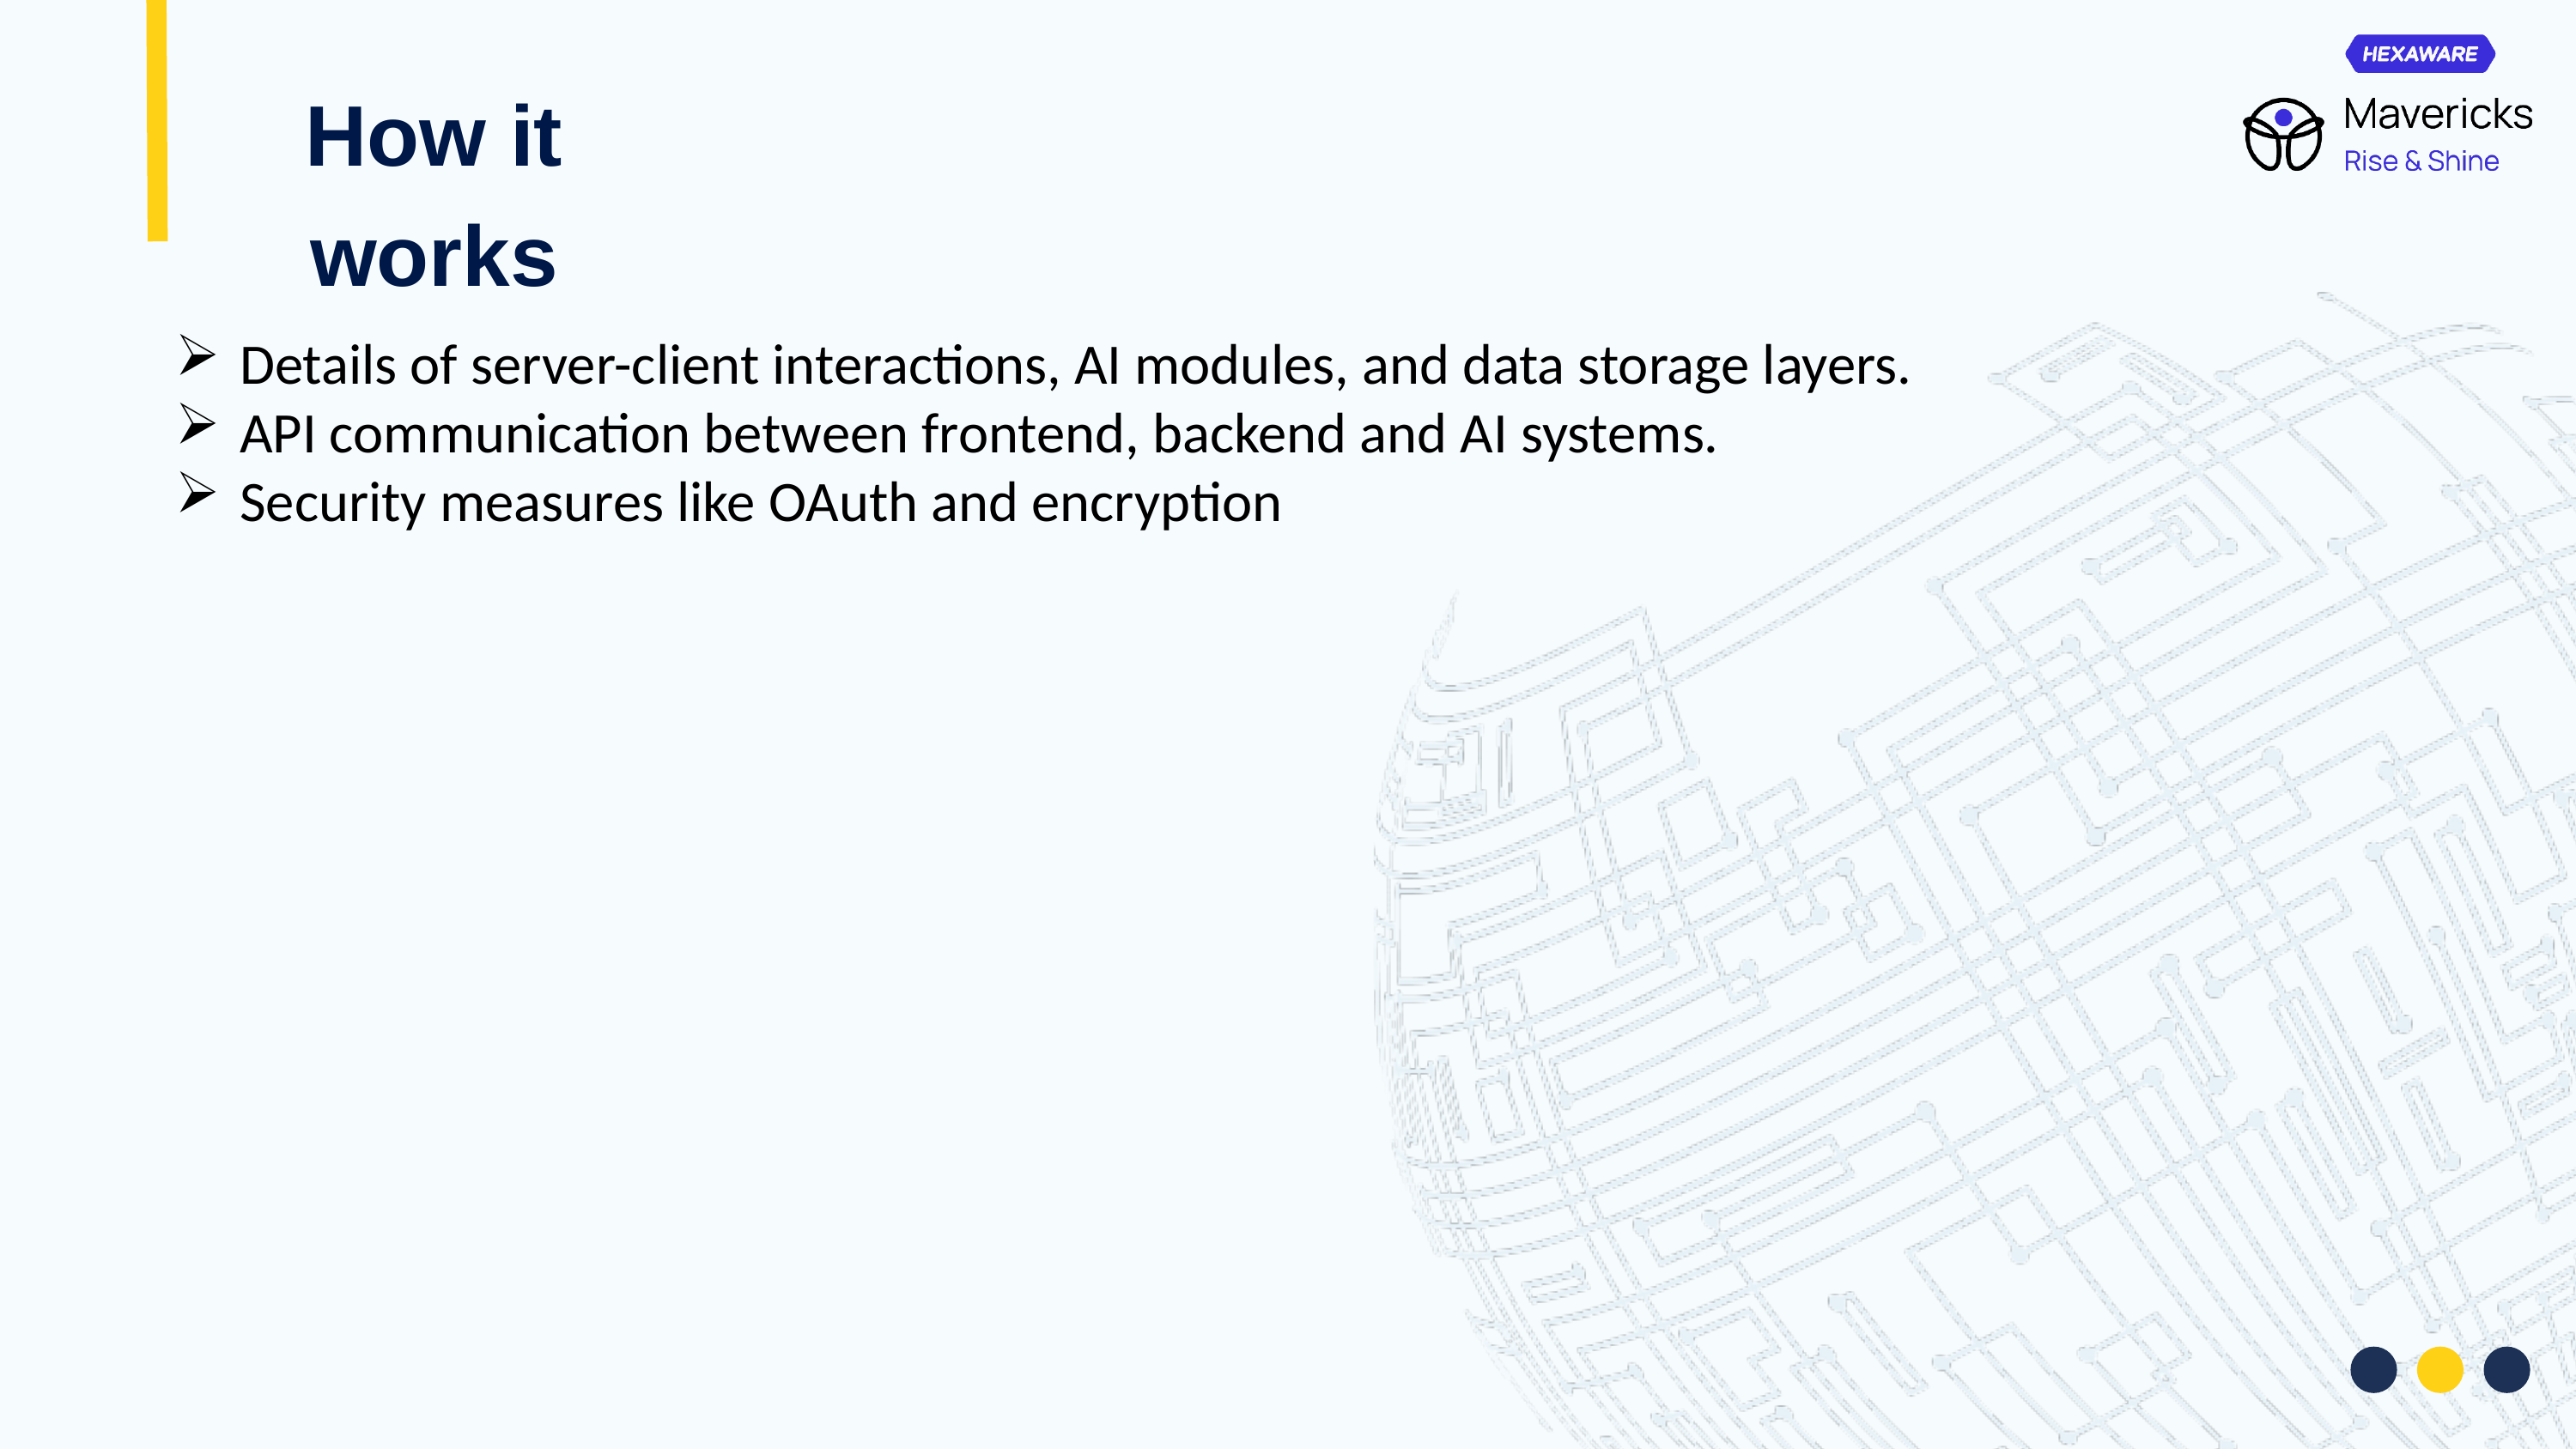

How it works

Details of server-client interactions, AI modules, and data storage layers.
API communication between frontend, backend and AI systems.
Security measures like OAuth and encryption